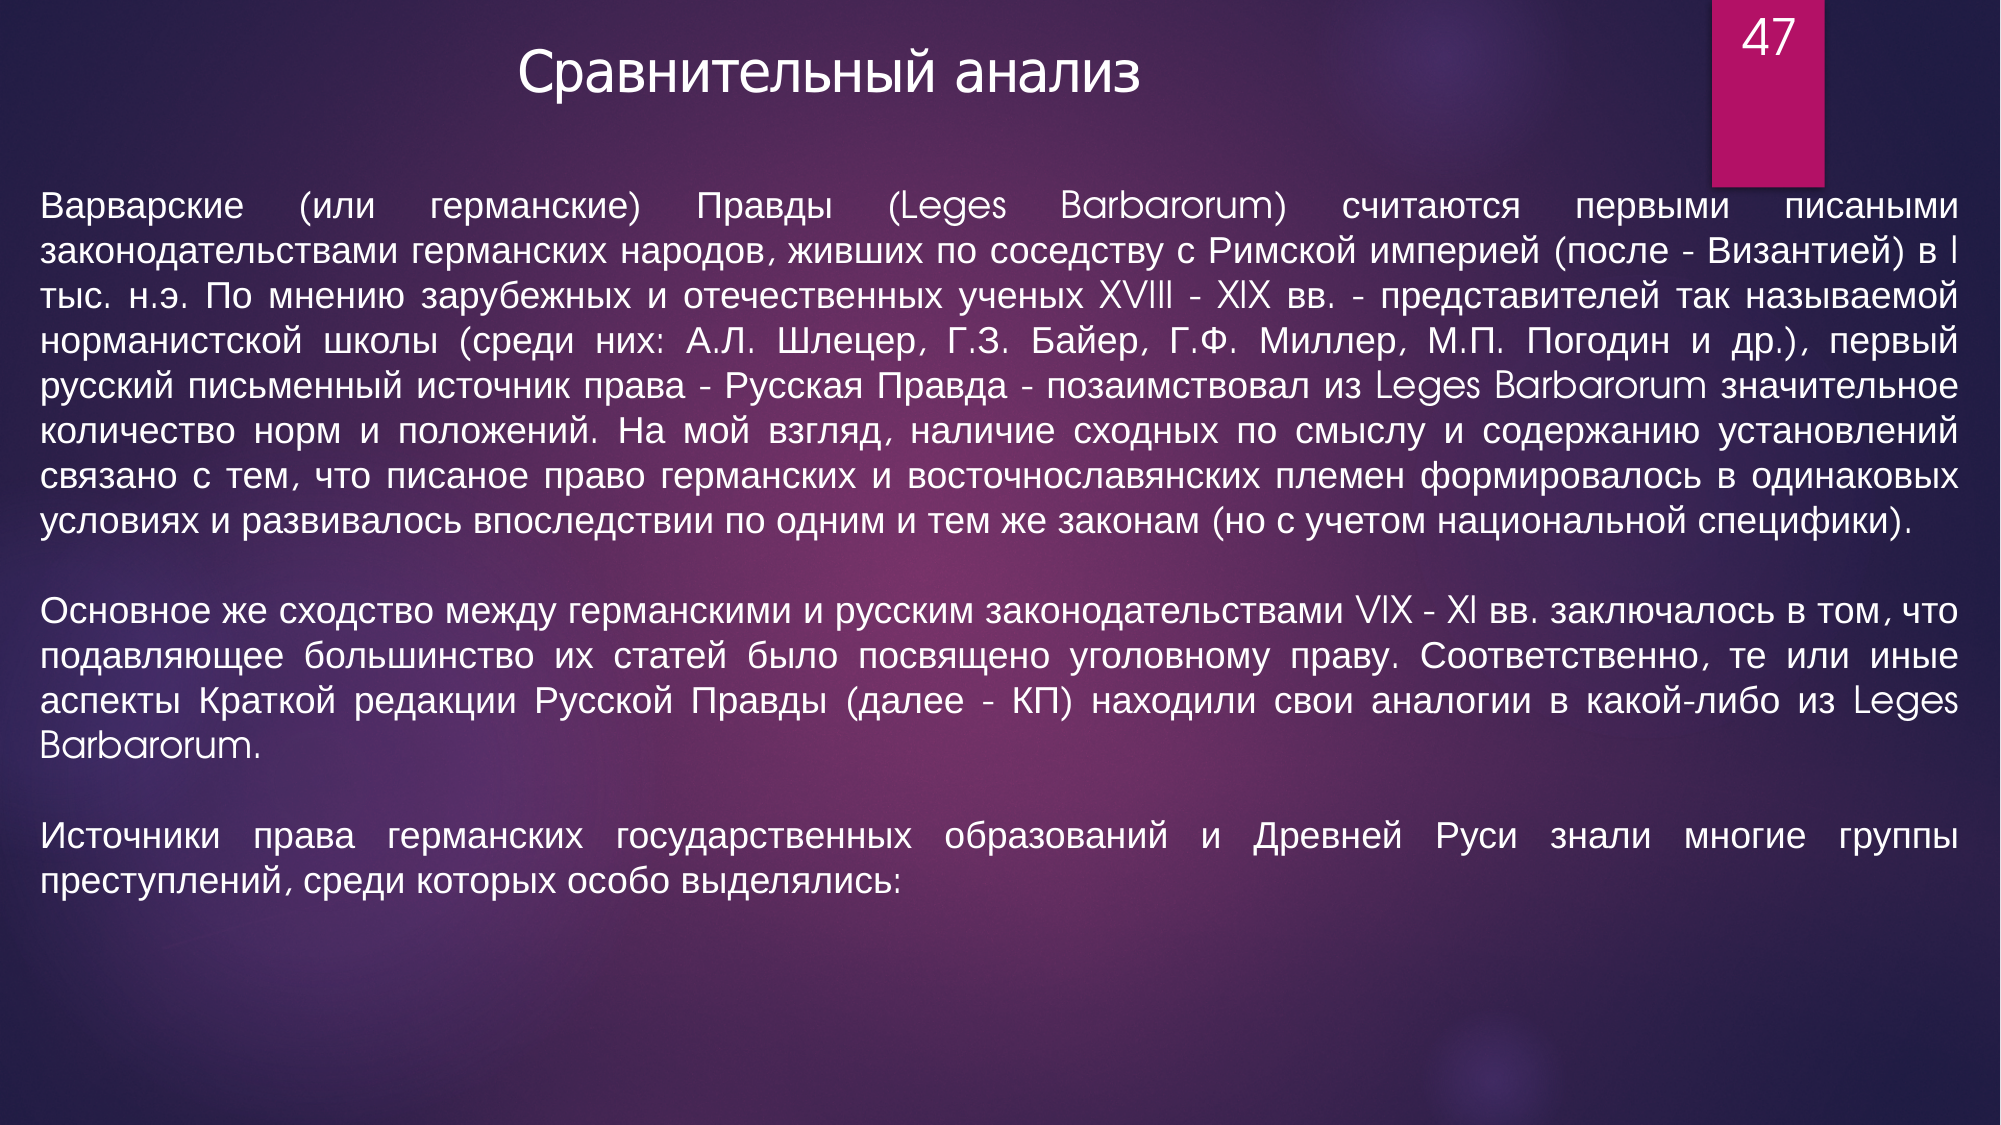

47
Сравнительный анализ
Варварские (или германские) Правды (Leges Barbarorum) считаются первыми писаными законодательствами германских народов, живших по соседству с Римской империей (после - Византией) в I тыс. н.э. По мнению зарубежных и отечественных ученых XVIII - XIX вв. - представителей так называемой норманистской школы (среди них: А.Л. Шлецер, Г.З. Байер, Г.Ф. Миллер, М.П. Погодин и др.), первый русский письменный источник права - Русская Правда - позаимствовал из Leges Barbarorum значительное количество норм и положений. На мой взгляд, наличие сходных по смыслу и содержанию установлений связано с тем, что писаное право германских и восточнославянских племен формировалось в одинаковых условиях и развивалось впоследствии по одним и тем же законам (но с учетом национальной специфики).

Основное же сходство между германскими и русским законодательствами VIX - XI вв. заключалось в том, что подавляющее большинство их статей было посвящено уголовному праву. Соответственно, те или иные аспекты Краткой редакции Русской Правды (далее - КП) находили свои аналогии в какой-либо из Leges Barbarorum.

Источники права германских государственных образований и Древней Руси знали многие группы преступлений, среди которых особо выделялись: